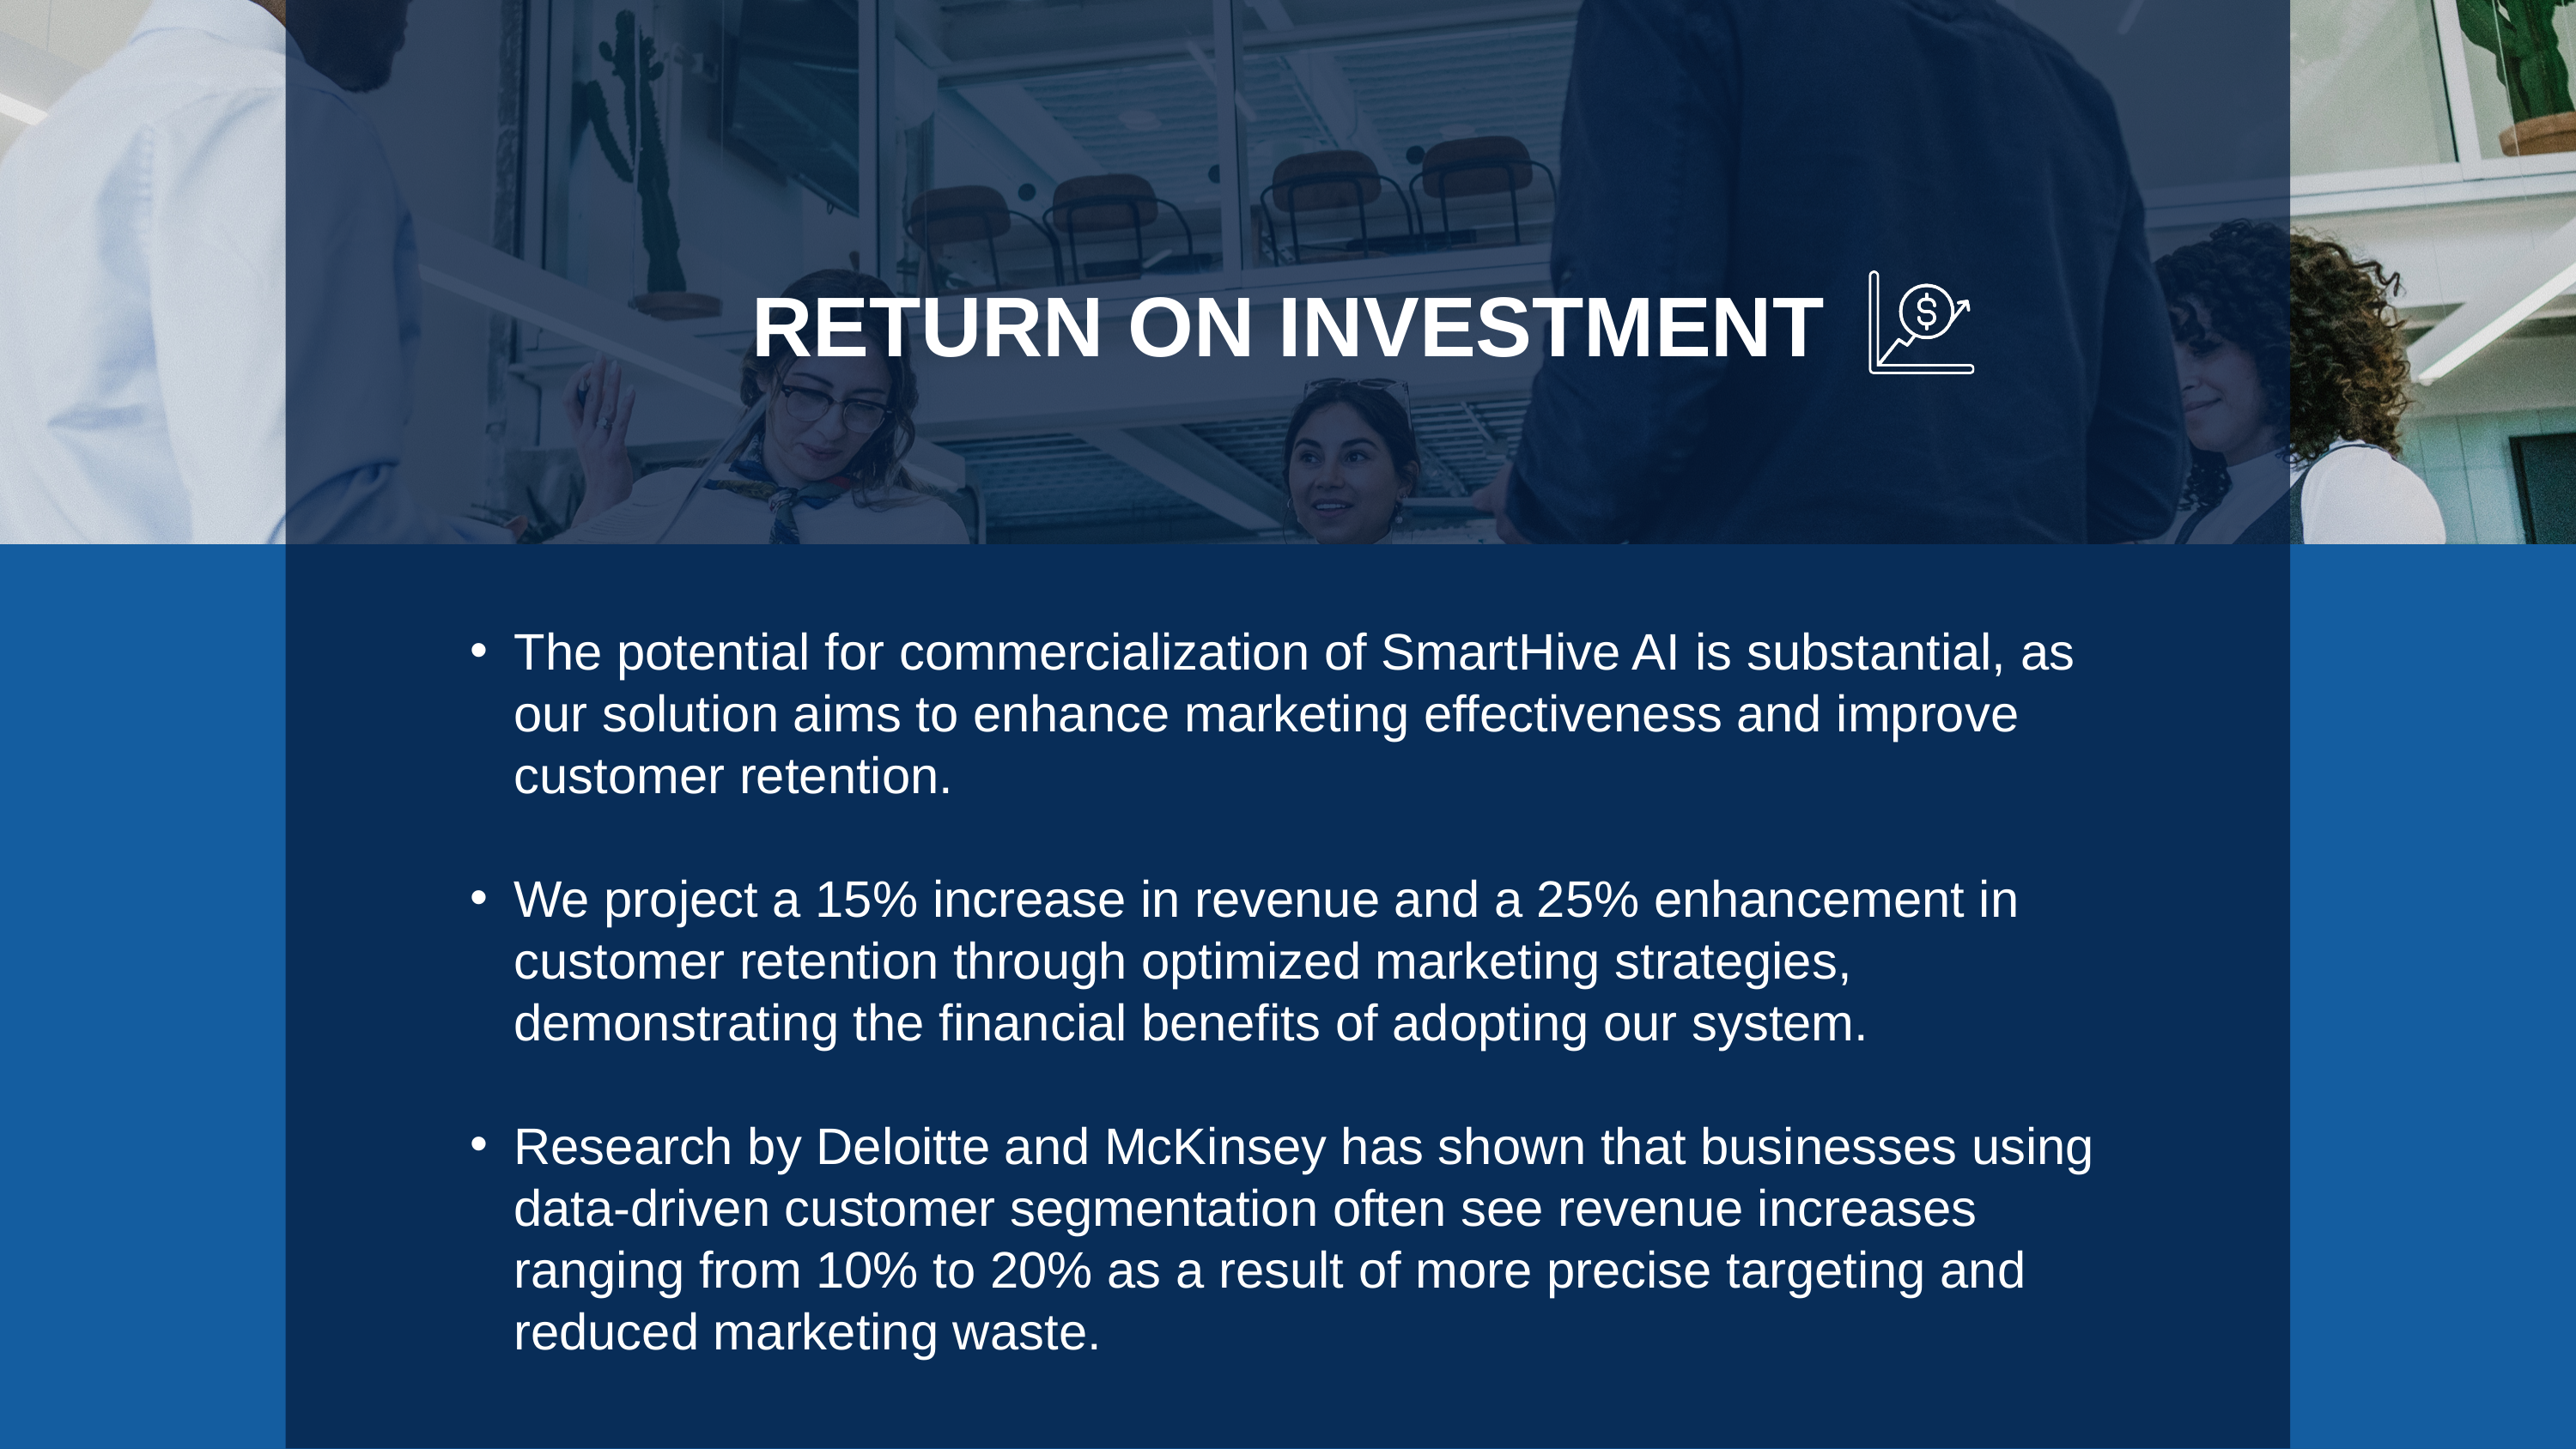

RETURN ON INVESTMENT
The potential for commercialization of SmartHive AI is substantial, as our solution aims to enhance marketing effectiveness and improve customer retention.

We project a 15% increase in revenue and a 25% enhancement in customer retention through optimized marketing strategies, demonstrating the financial benefits of adopting our system.

Research by Deloitte and McKinsey has shown that businesses using data-driven customer segmentation often see revenue increases ranging from 10% to 20% as a result of more precise targeting and reduced marketing waste.